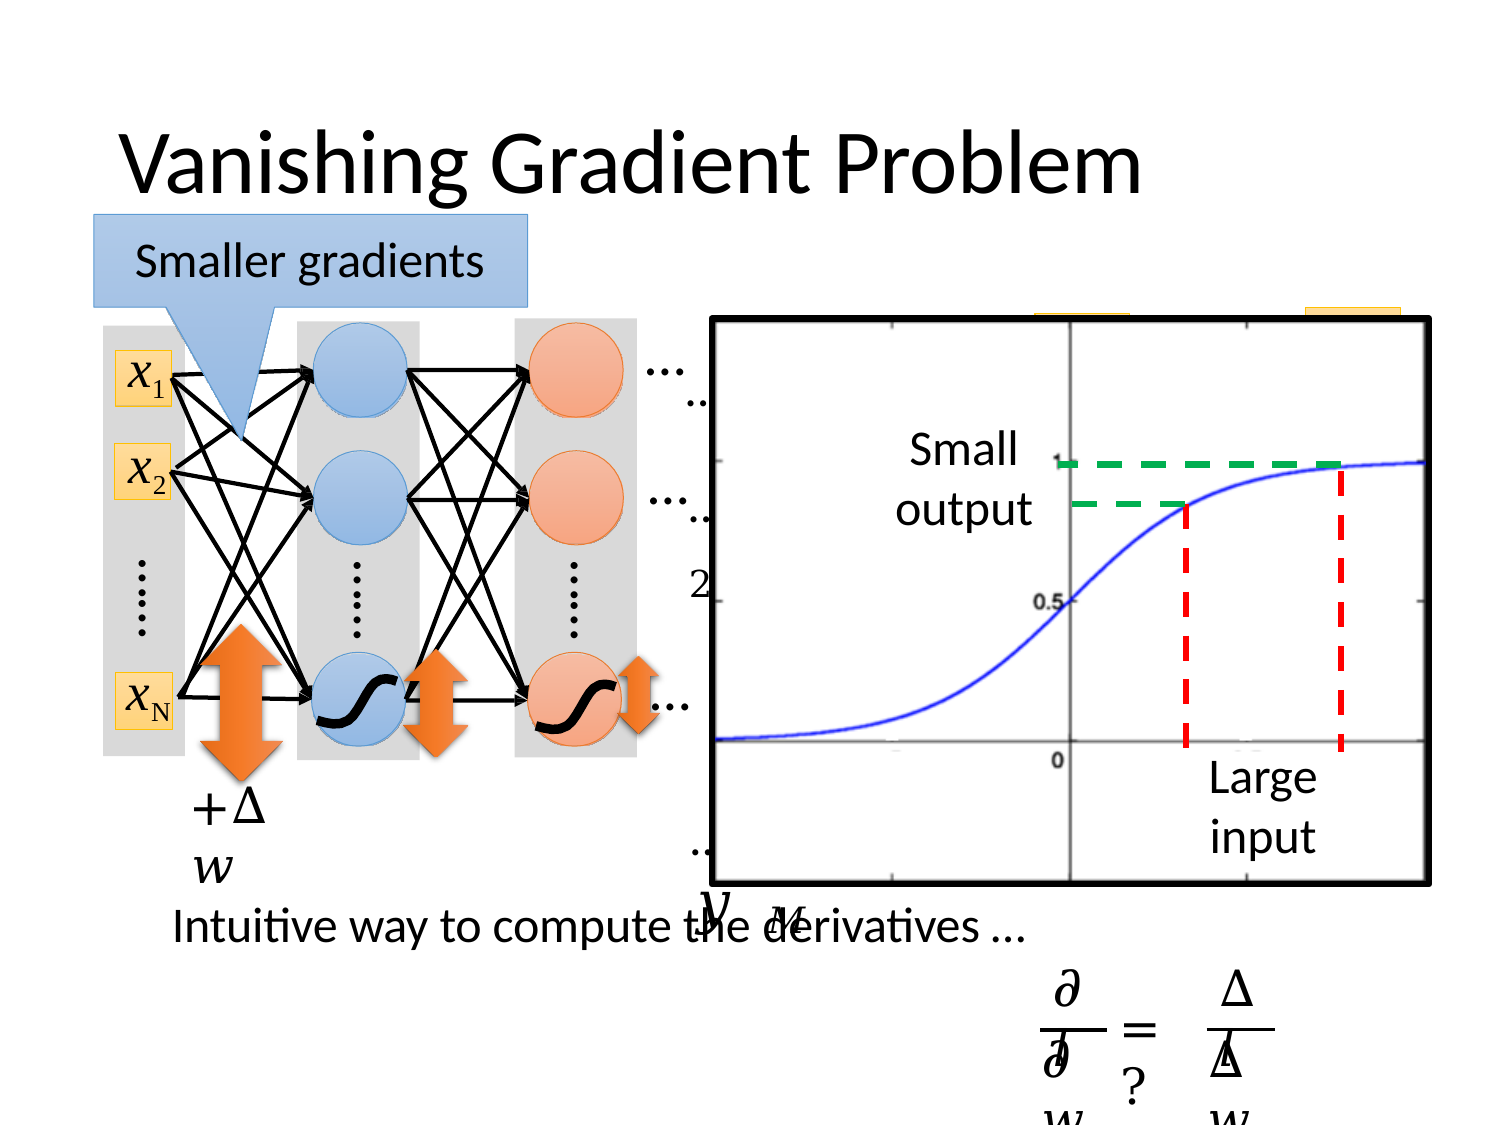

# Vanishing Gradient Problem

Smaller gradients

…

…	𝑦1	𝑦 1
…	𝑦2	𝑦 2
……	……	𝑙	……
+∆𝑙
…	𝑦𝑀	𝑦 𝑀

x1

Small  output
x2

…

……
……
……

…

xN

Large
+∆𝑤
input
Intuitive way to compute the derivatives …
∆𝑙
𝜕𝑙
=?
∆𝑤
𝜕𝑤